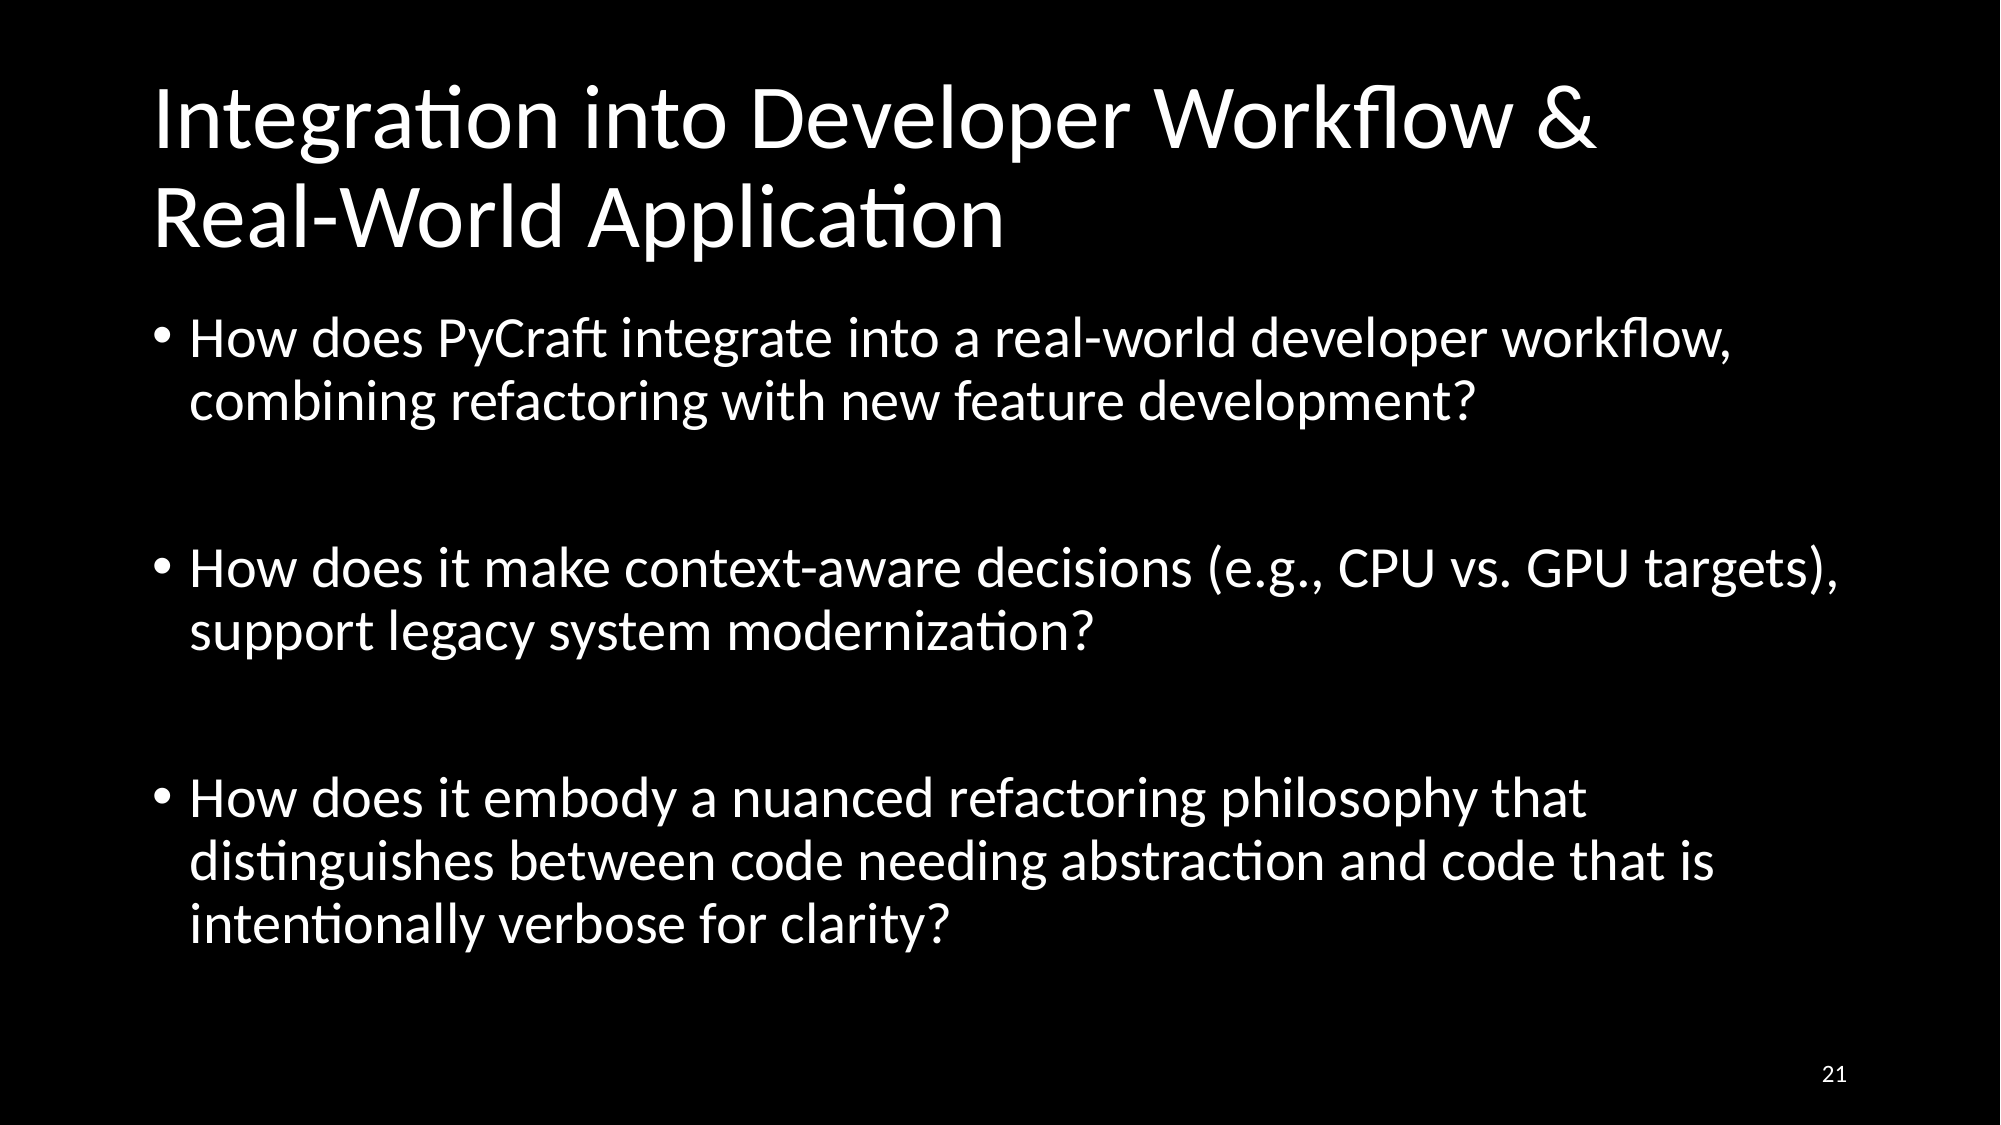

# Integration into Developer Workflow & Real-World Application
How does PyCraft integrate into a real-world developer workflow, combining refactoring with new feature development?

How does it make context-aware decisions (e.g., CPU vs. GPU targets), support legacy system modernization?

How does it embody a nuanced refactoring philosophy that distinguishes between code needing abstraction and code that is intentionally verbose for clarity?

21